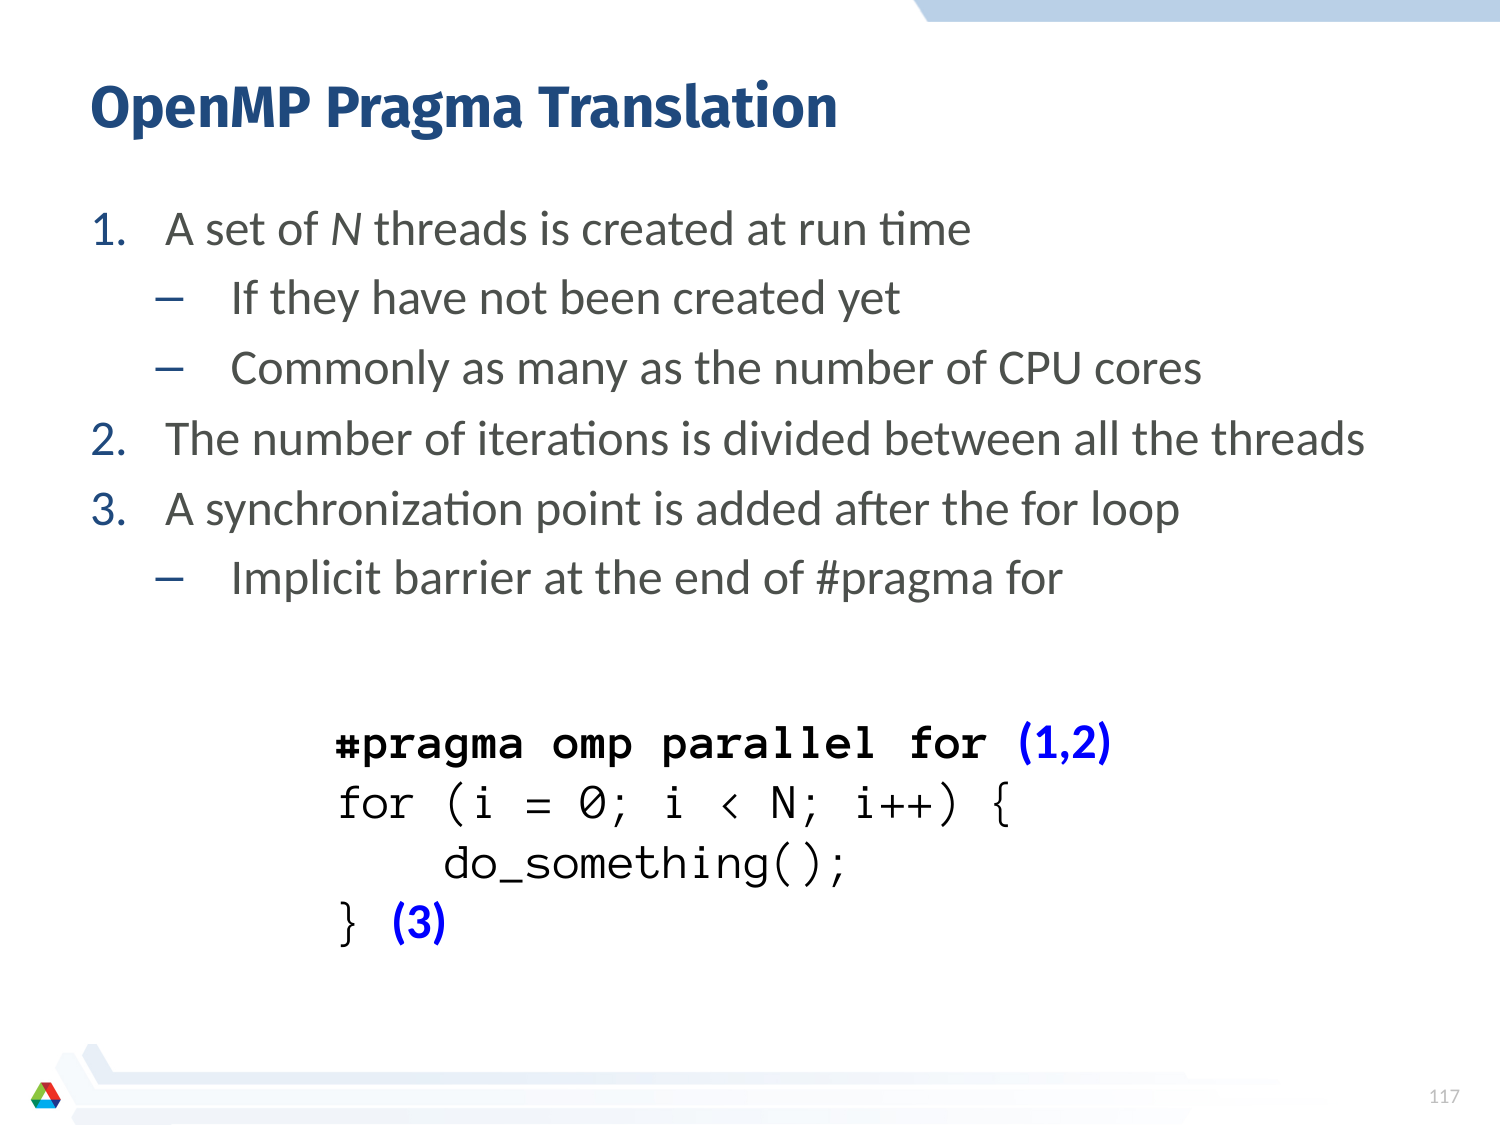

# OpenMP Pragma Translation
A set of N threads is created at run time
If they have not been created yet
Commonly as many as the number of CPU cores
The number of iterations is divided between all the threads
A synchronization point is added after the for loop
Implicit barrier at the end of #pragma for
#pragma omp parallel for (1,2)
for (i = 0; i < N; i++) {
    do_something();
} (3)
117